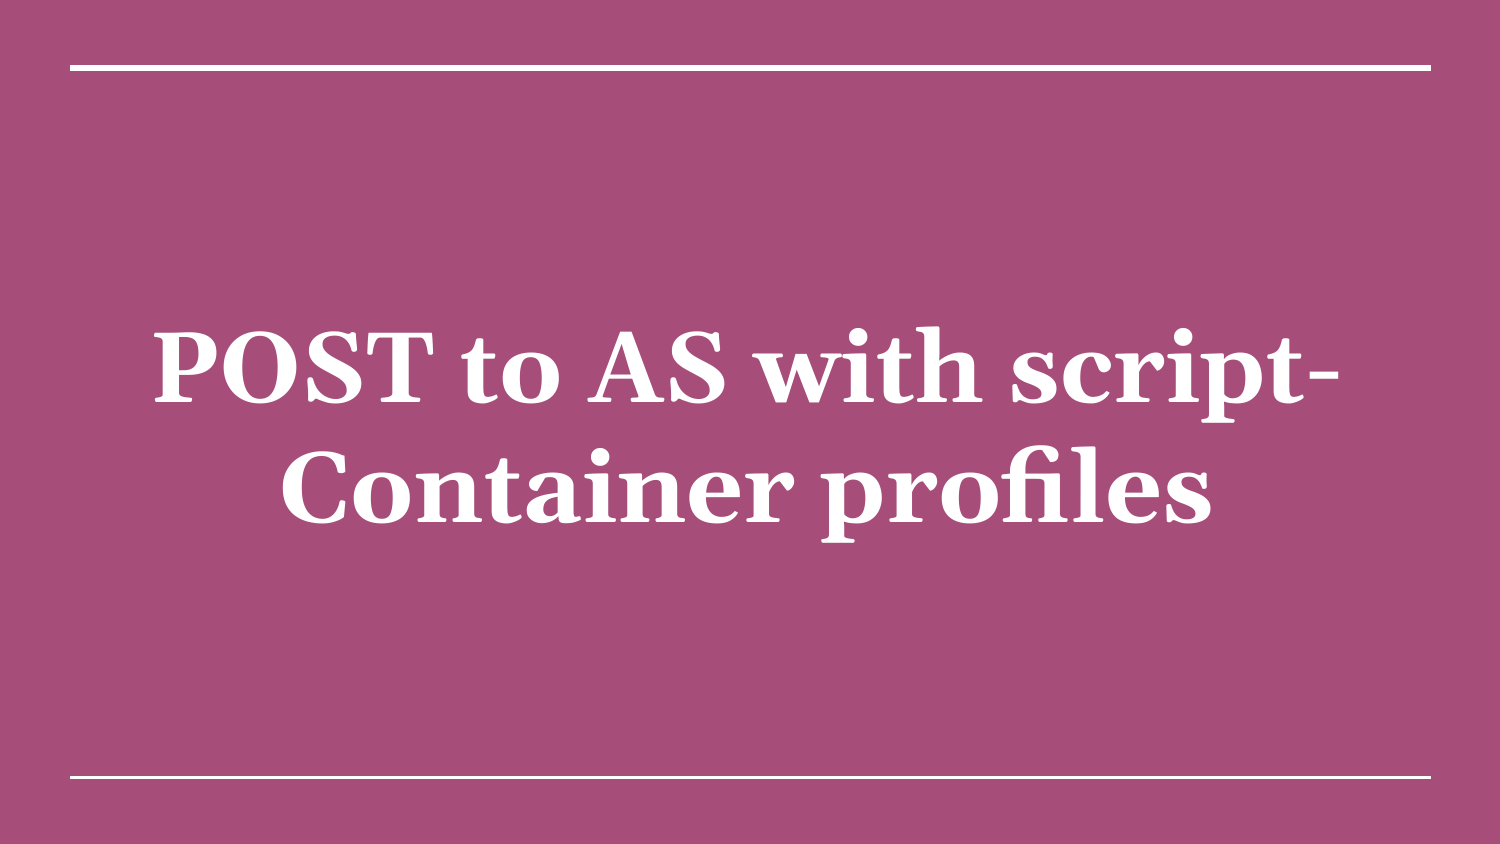

# POST to AS with script- Container profiles